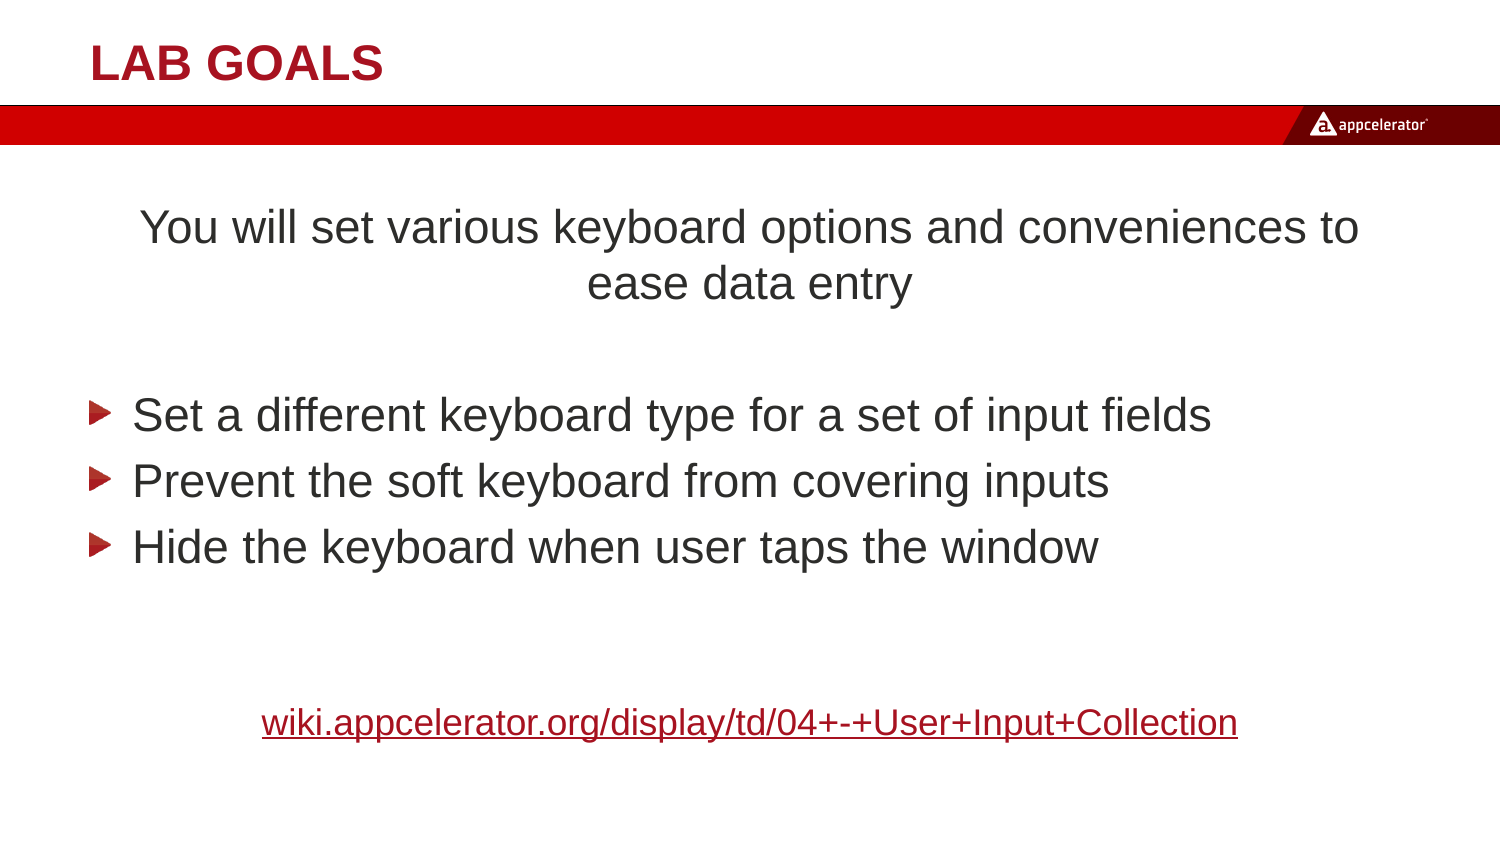

# Lab Goals
You will set various keyboard options and conveniences to ease data entry

Set a different keyboard type for a set of input fields
Prevent the soft keyboard from covering inputs
Hide the keyboard when user taps the window

wiki.appcelerator.org/display/td/04+-+User+Input+Collection